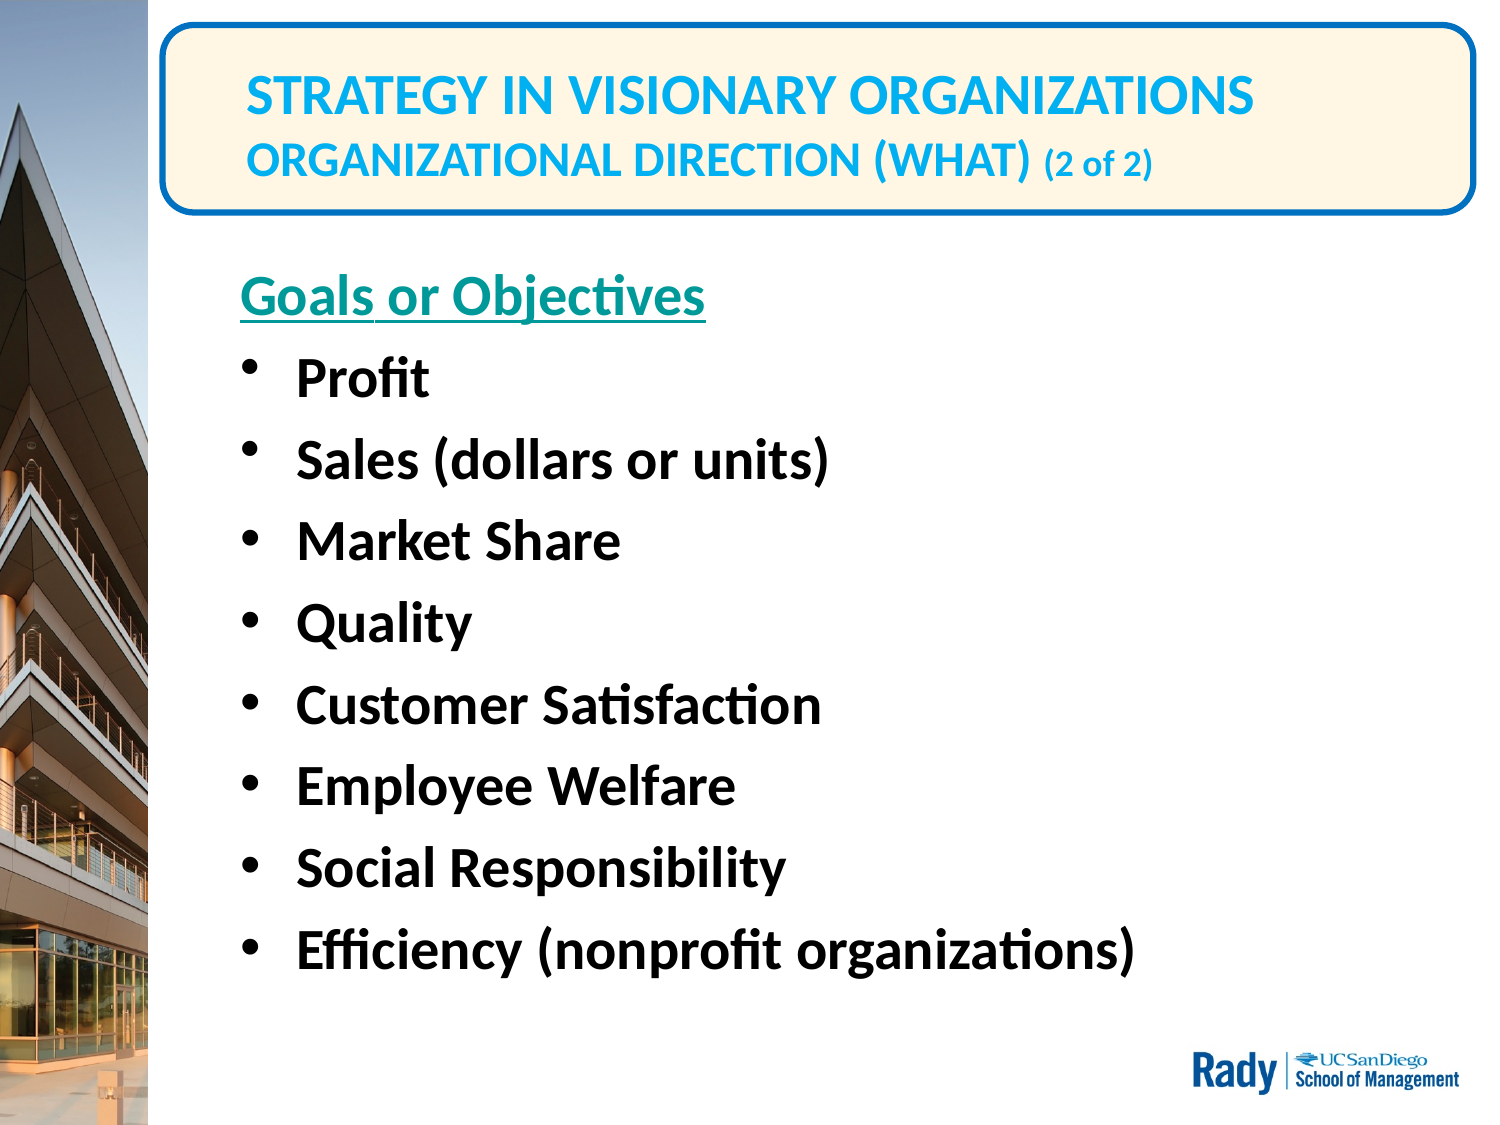

# STRATEGY IN VISIONARY ORGANIZATIONS ORGANIZATIONAL DIRECTION (WHAT) (2 of 2)
Goals or Objectives
Profit
Sales (dollars or units)
Market Share
Quality
Customer Satisfaction
Employee Welfare
Social Responsibility
Efficiency (nonprofit organizations)